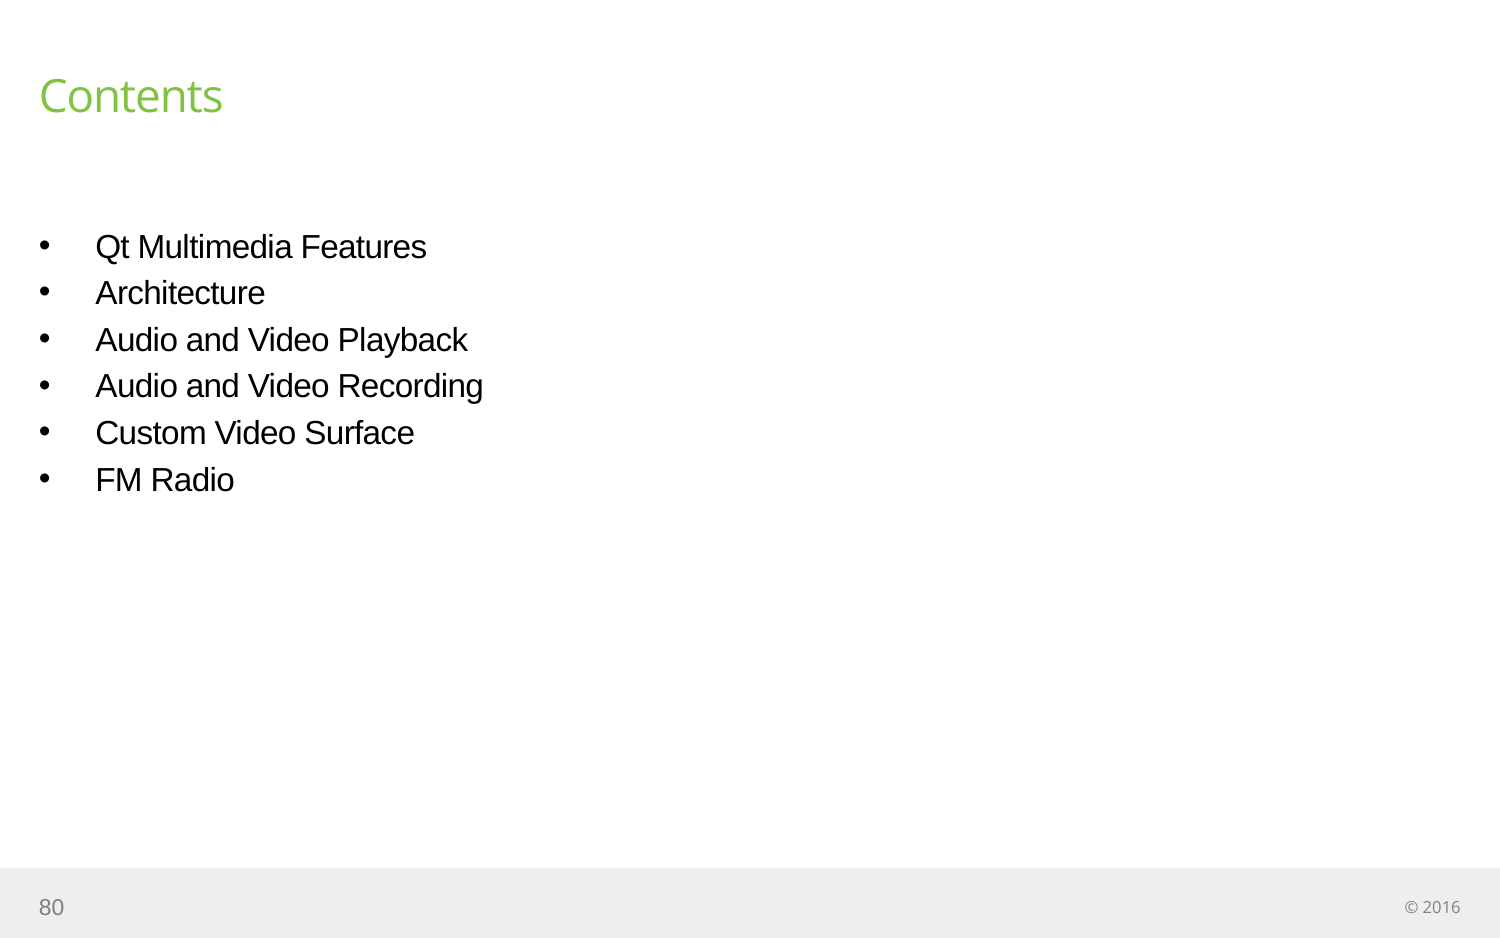

# Contents
Qt Multimedia Features
Architecture
Audio and Video Playback
Audio and Video Recording
Custom Video Surface
FM Radio

80
© 2016